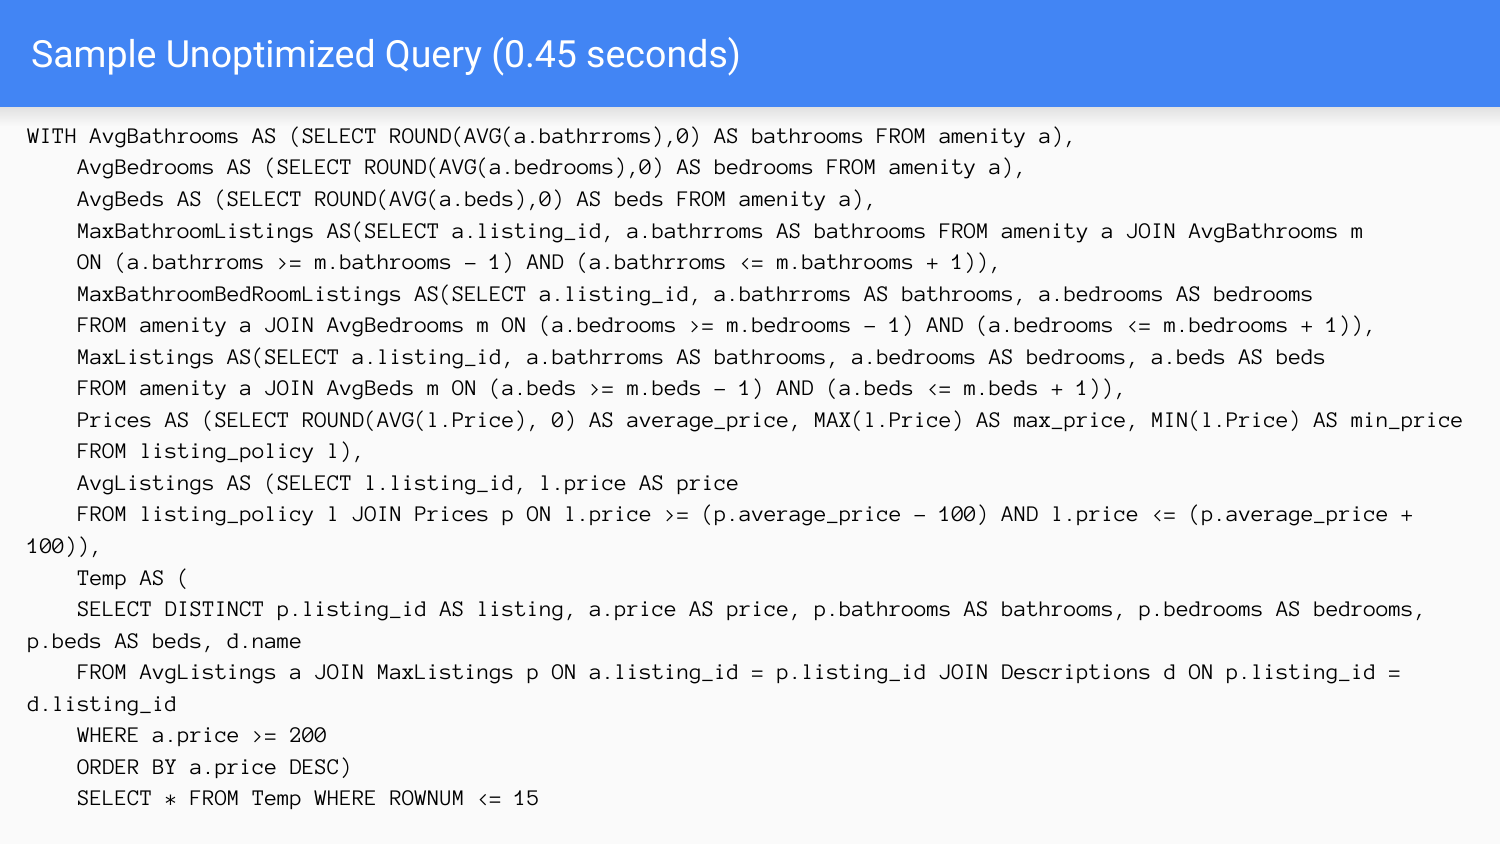

# Sample Unoptimized Query (0.45 seconds)
WITH AvgBathrooms AS (SELECT ROUND(AVG(a.bathrroms),0) AS bathrooms FROM amenity a),
    AvgBedrooms AS (SELECT ROUND(AVG(a.bedrooms),0) AS bedrooms FROM amenity a),
    AvgBeds AS (SELECT ROUND(AVG(a.beds),0) AS beds FROM amenity a),
    MaxBathroomListings AS(SELECT a.listing_id, a.bathrroms AS bathrooms FROM amenity a JOIN AvgBathrooms m
    ON (a.bathrroms >= m.bathrooms - 1) AND (a.bathrroms <= m.bathrooms + 1)),
    MaxBathroomBedRoomListings AS(SELECT a.listing_id, a.bathrroms AS bathrooms, a.bedrooms AS bedrooms
    FROM amenity a JOIN AvgBedrooms m ON (a.bedrooms >= m.bedrooms - 1) AND (a.bedrooms <= m.bedrooms + 1)),
    MaxListings AS(SELECT a.listing_id, a.bathrroms AS bathrooms, a.bedrooms AS bedrooms, a.beds AS beds
    FROM amenity a JOIN AvgBeds m ON (a.beds >= m.beds - 1) AND (a.beds <= m.beds + 1)),
    Prices AS (SELECT ROUND(AVG(l.Price), 0) AS average_price, MAX(l.Price) AS max_price, MIN(l.Price) AS min_price
    FROM listing_policy l),
    AvgListings AS (SELECT l.listing_id, l.price AS price
    FROM listing_policy l JOIN Prices p ON l.price >= (p.average_price - 100) AND l.price <= (p.average_price + 100)),
    Temp AS (
    SELECT DISTINCT p.listing_id AS listing, a.price AS price, p.bathrooms AS bathrooms, p.bedrooms AS bedrooms, p.beds AS beds, d.name
    FROM AvgListings a JOIN MaxListings p ON a.listing_id = p.listing_id JOIN Descriptions d ON p.listing_id = d.listing_id
    WHERE a.price >= 200
    ORDER BY a.price DESC)
    SELECT * FROM Temp WHERE ROWNUM <= 15